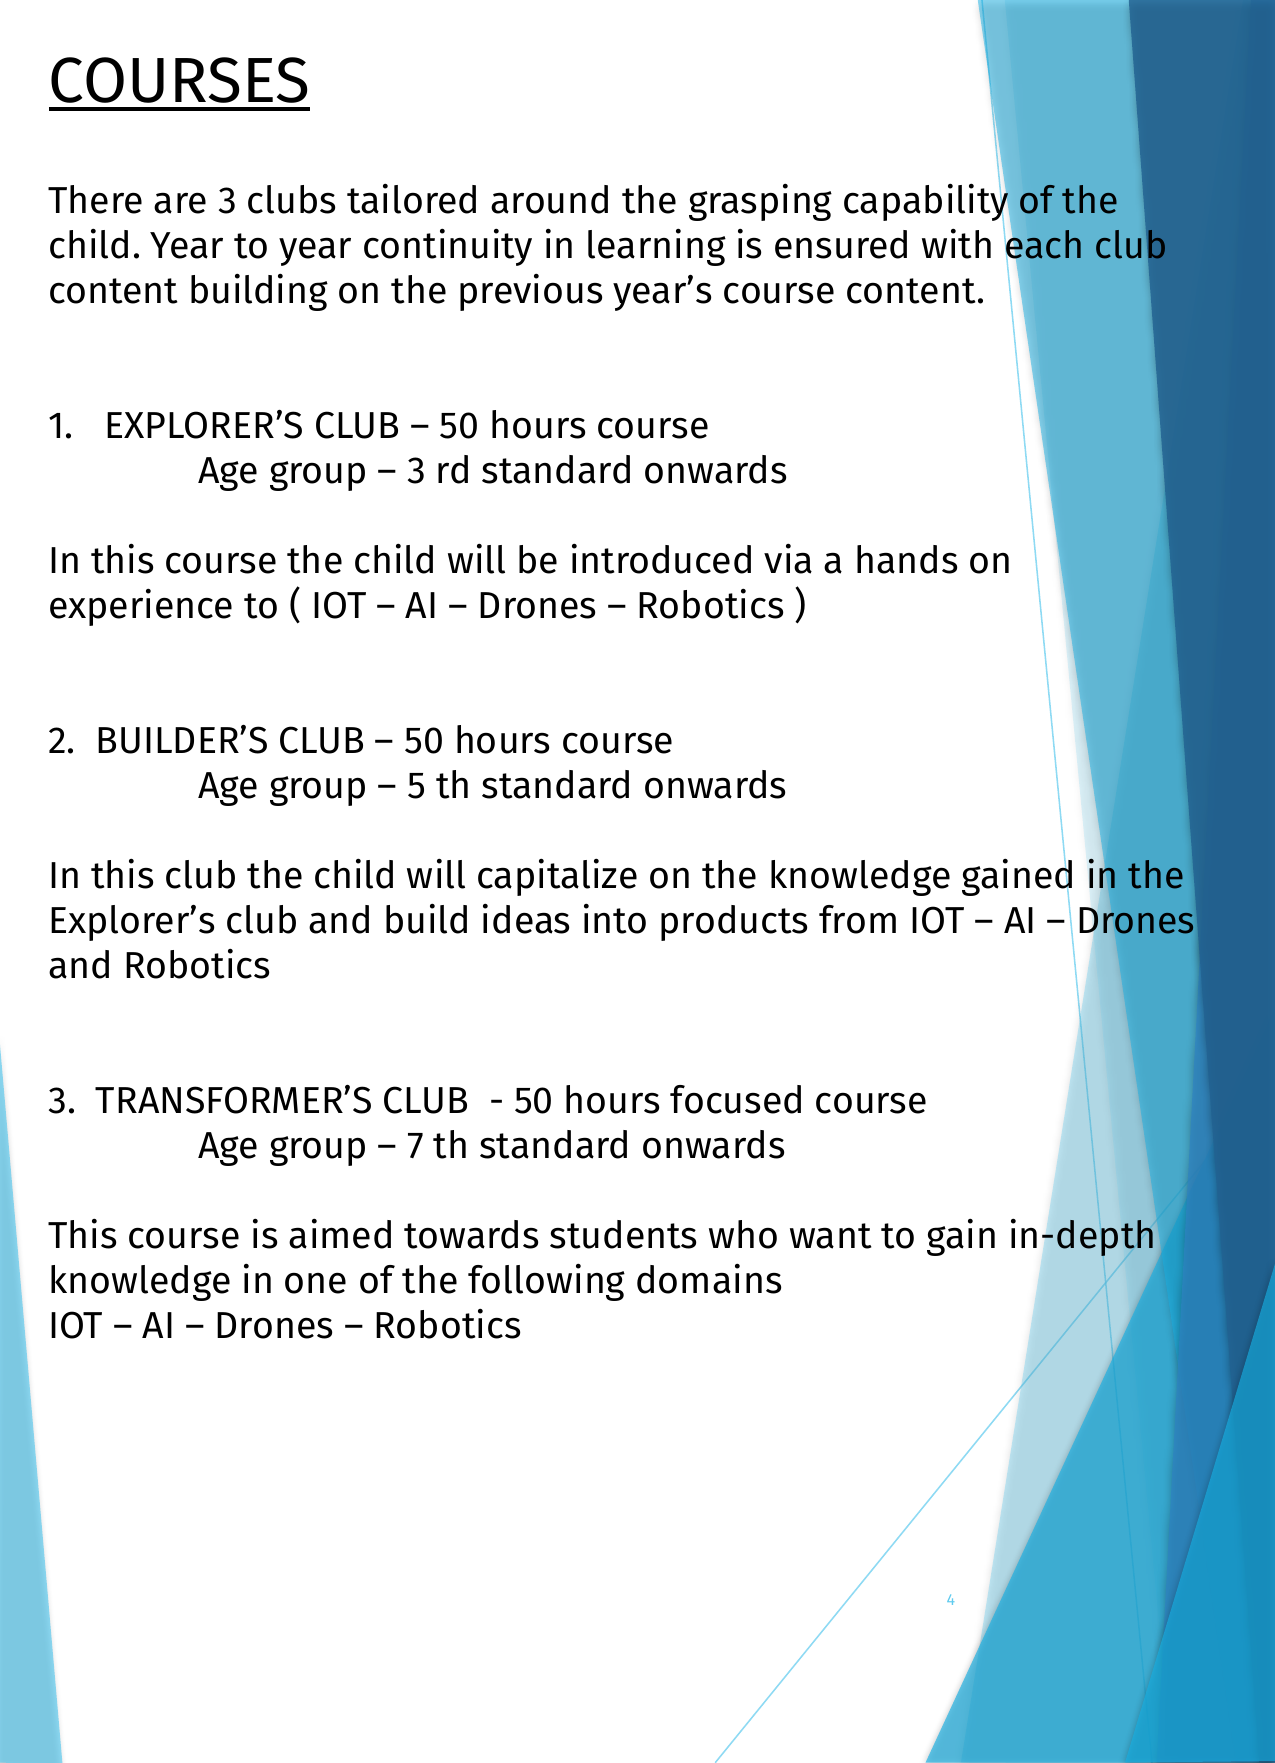

# COURSES
There are 3 clubs tailored around the grasping capability of the child. Year to year continuity in learning is ensured with each club content building on the previous year’s course content.

EXPLORER’S CLUB – 50 hours course
	Age group – 3 rd standard onwards

In this course the child will be introduced via a hands on experience to ( IOT – AI – Drones – Robotics )

2.  BUILDER’S CLUB – 50 hours course
	Age group – 5 th standard onwards

In this club the child will capitalize on the knowledge gained in the Explorer’s club and build ideas into products from IOT – AI – Drones and Robotics

3.  TRANSFORMER’S CLUB  - 50 hours focused course
	Age group – 7 th standard onwards

This course is aimed towards students who want to gain in-depth knowledge in one of the following domains
IOT – AI – Drones – Robotics

4